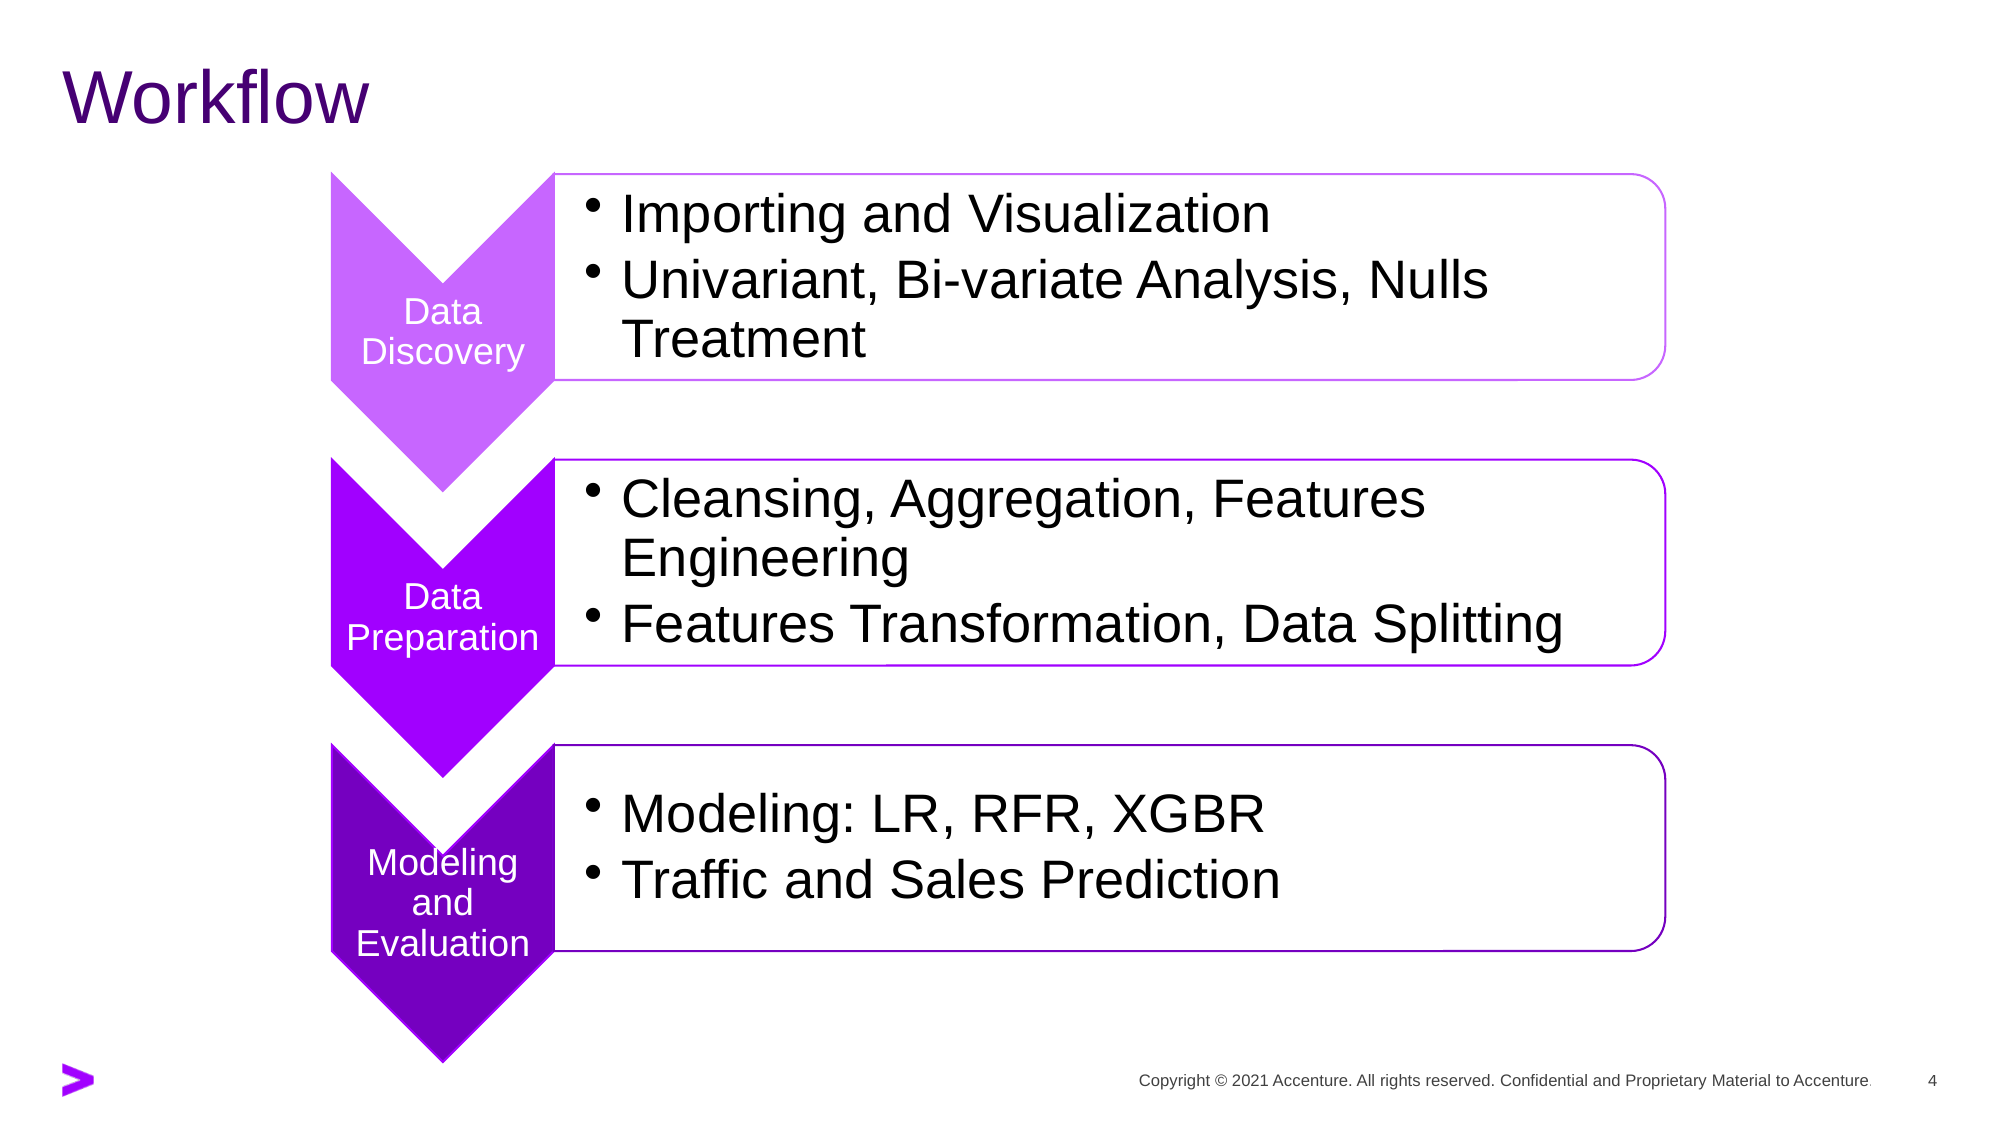

# Workflow
Data Discovery
Importing and Visualization
Univariant, Bi-variate Analysis, Nulls Treatment
Data Preparation
Cleansing, Aggregation, Features Engineering
Features Transformation, Data Splitting
Modeling and Evaluation
Modeling: LR, RFR, XGBR
Traffic and Sales Prediction